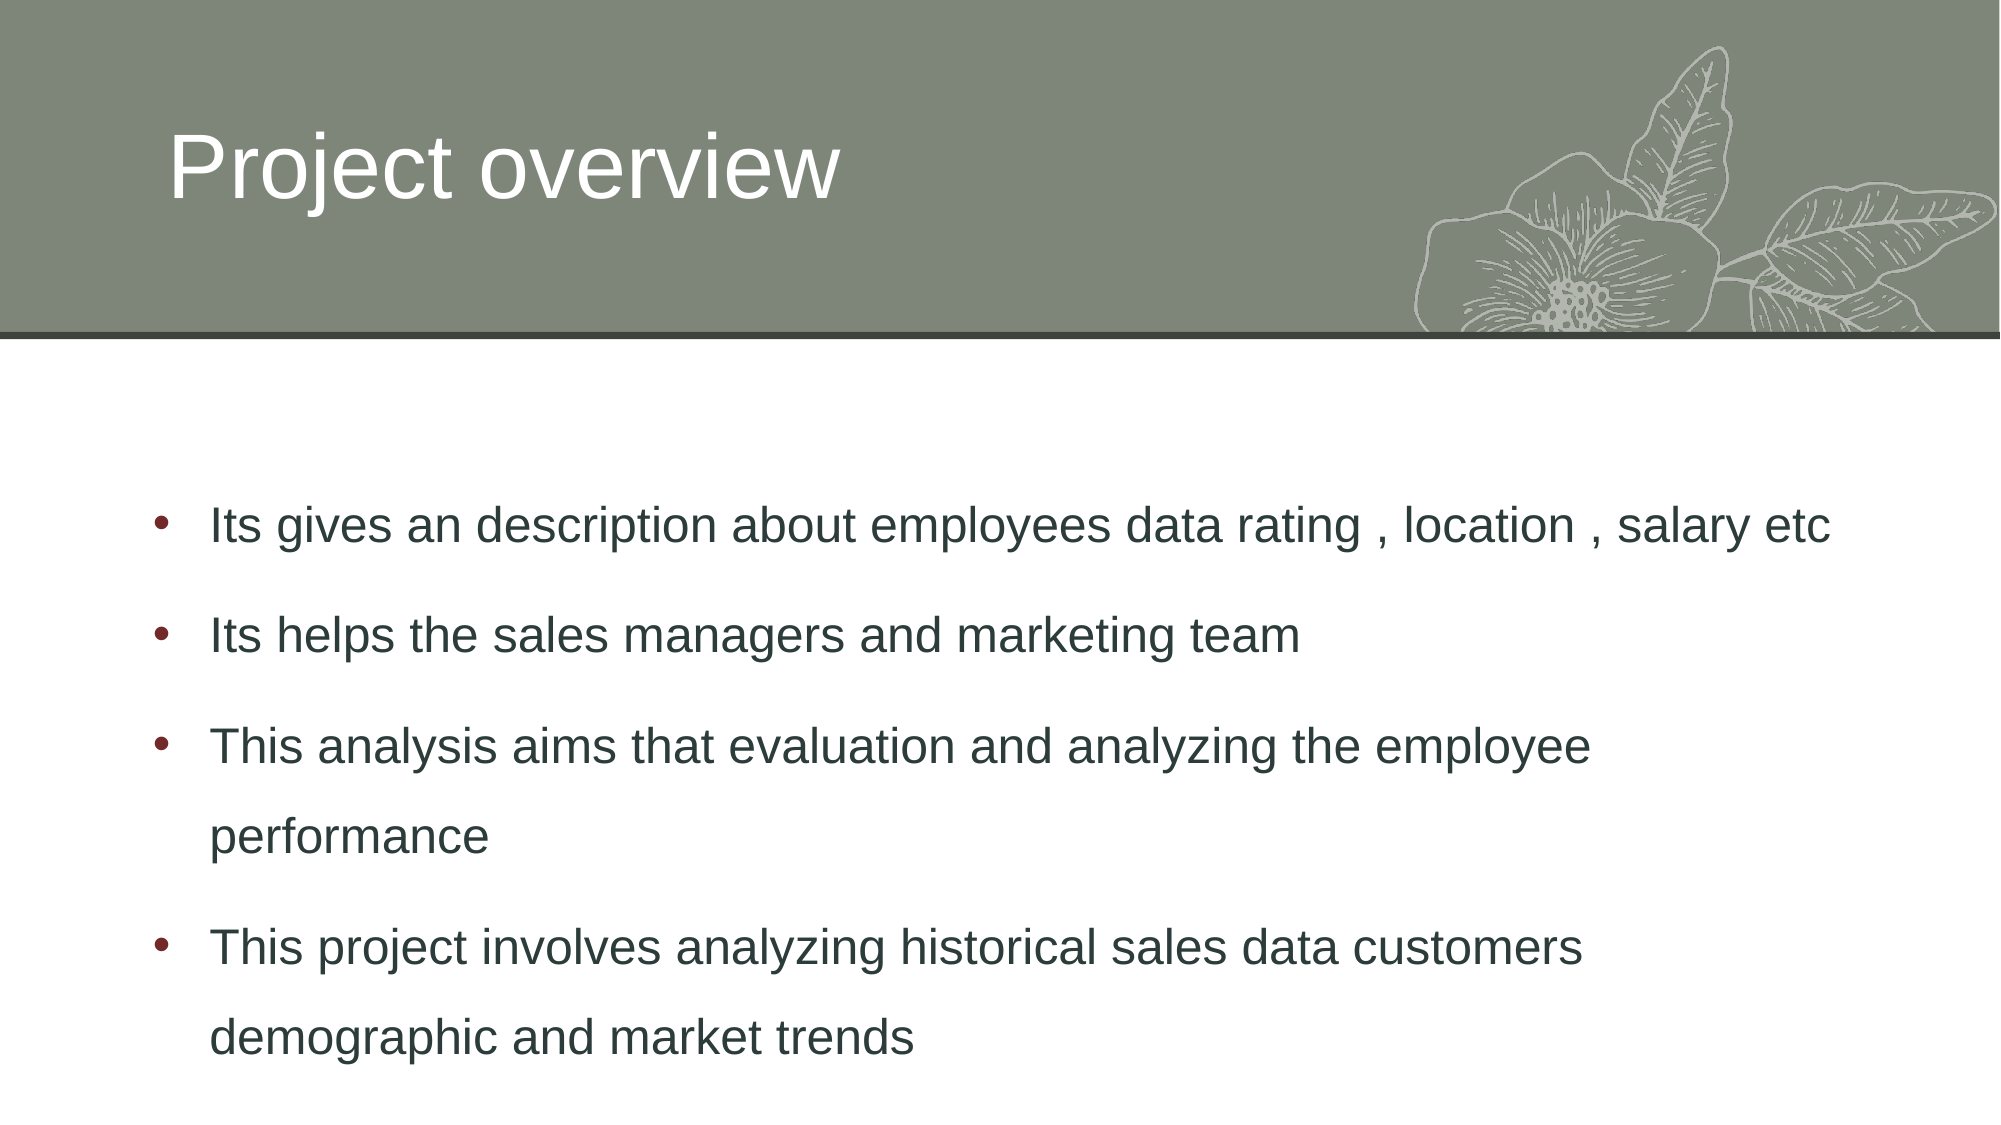

# Project overview
Its gives an description about employees data rating , location , salary etc
Its helps the sales managers and marketing team
This analysis aims that evaluation and analyzing the employee performance
This project involves analyzing historical sales data customers demographic and market trends